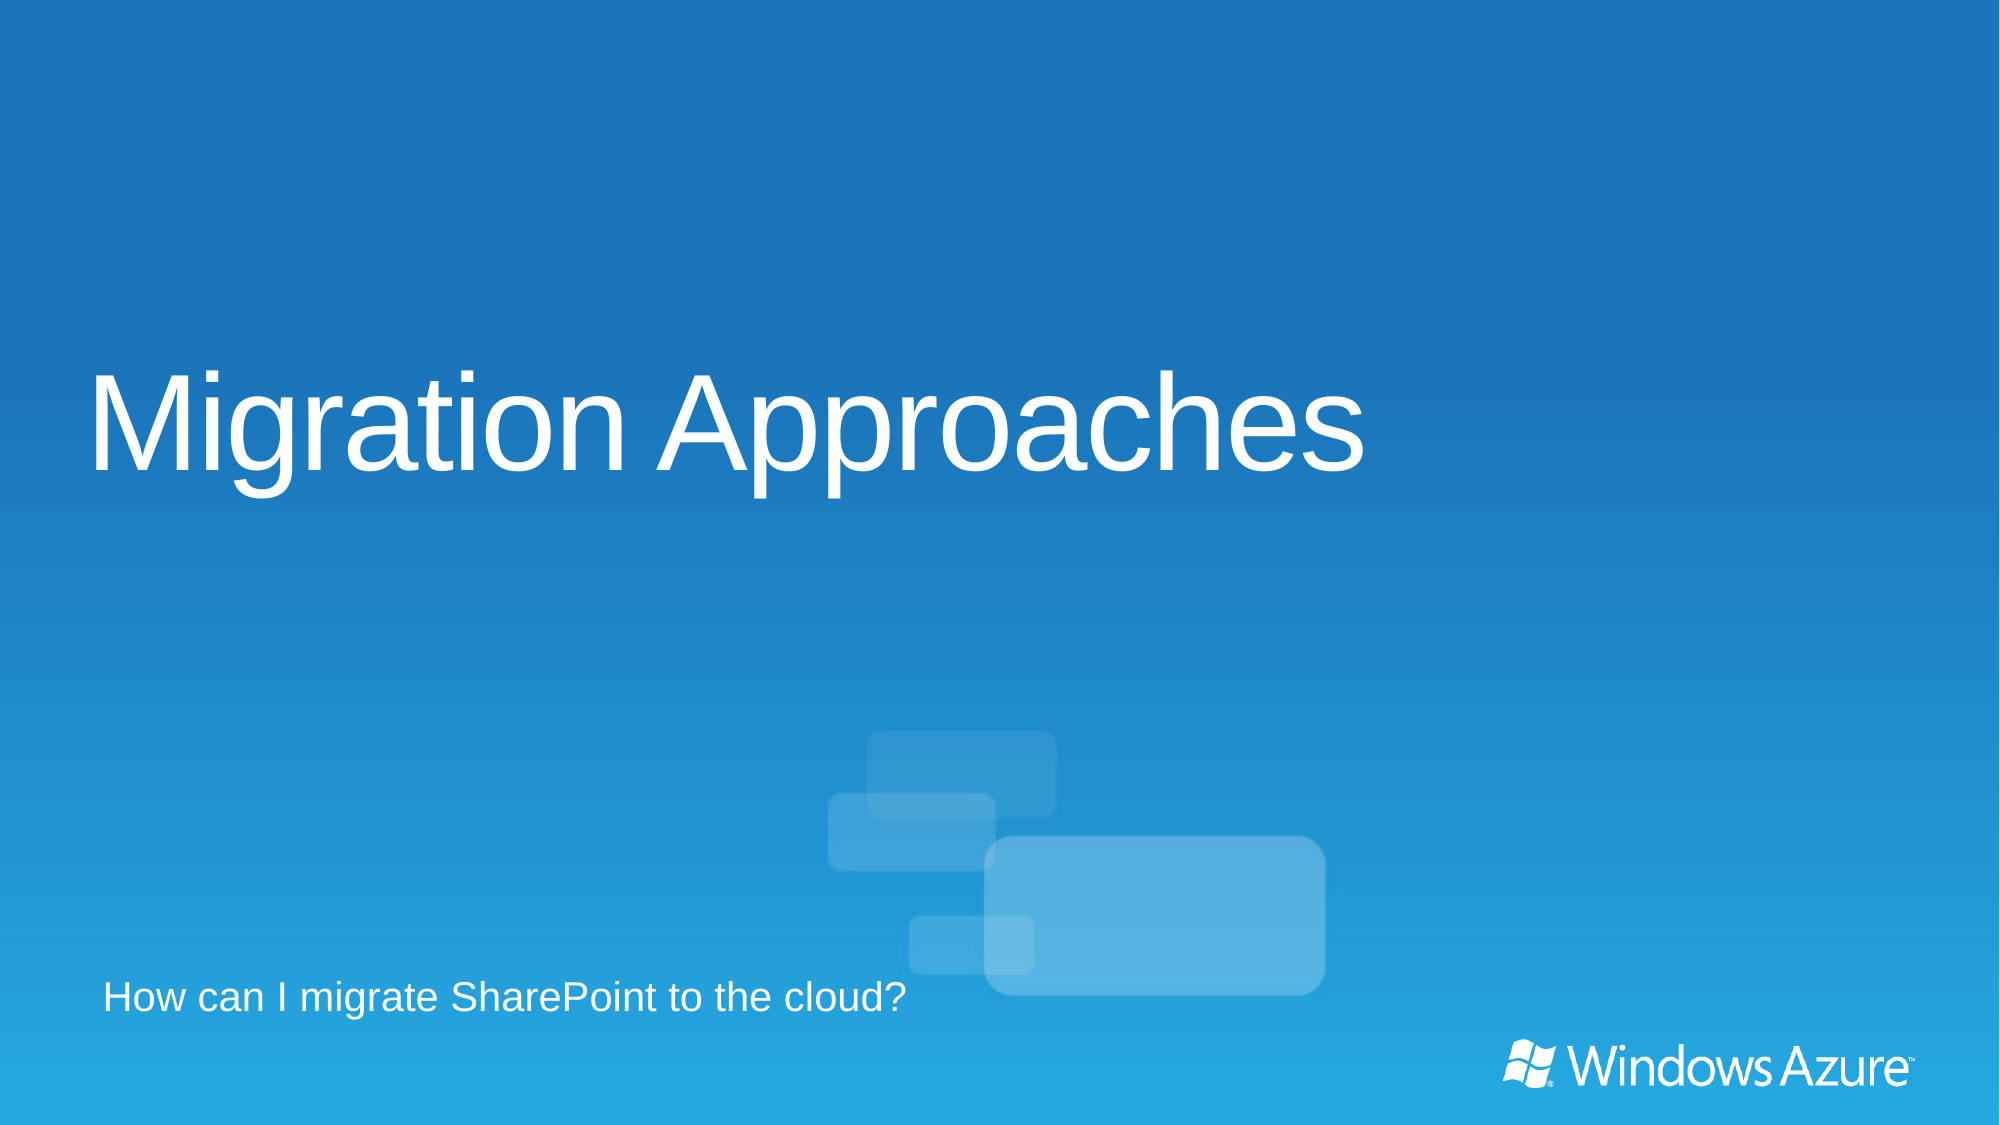

Migration Approaches
How can I migrate SharePoint to the cloud?